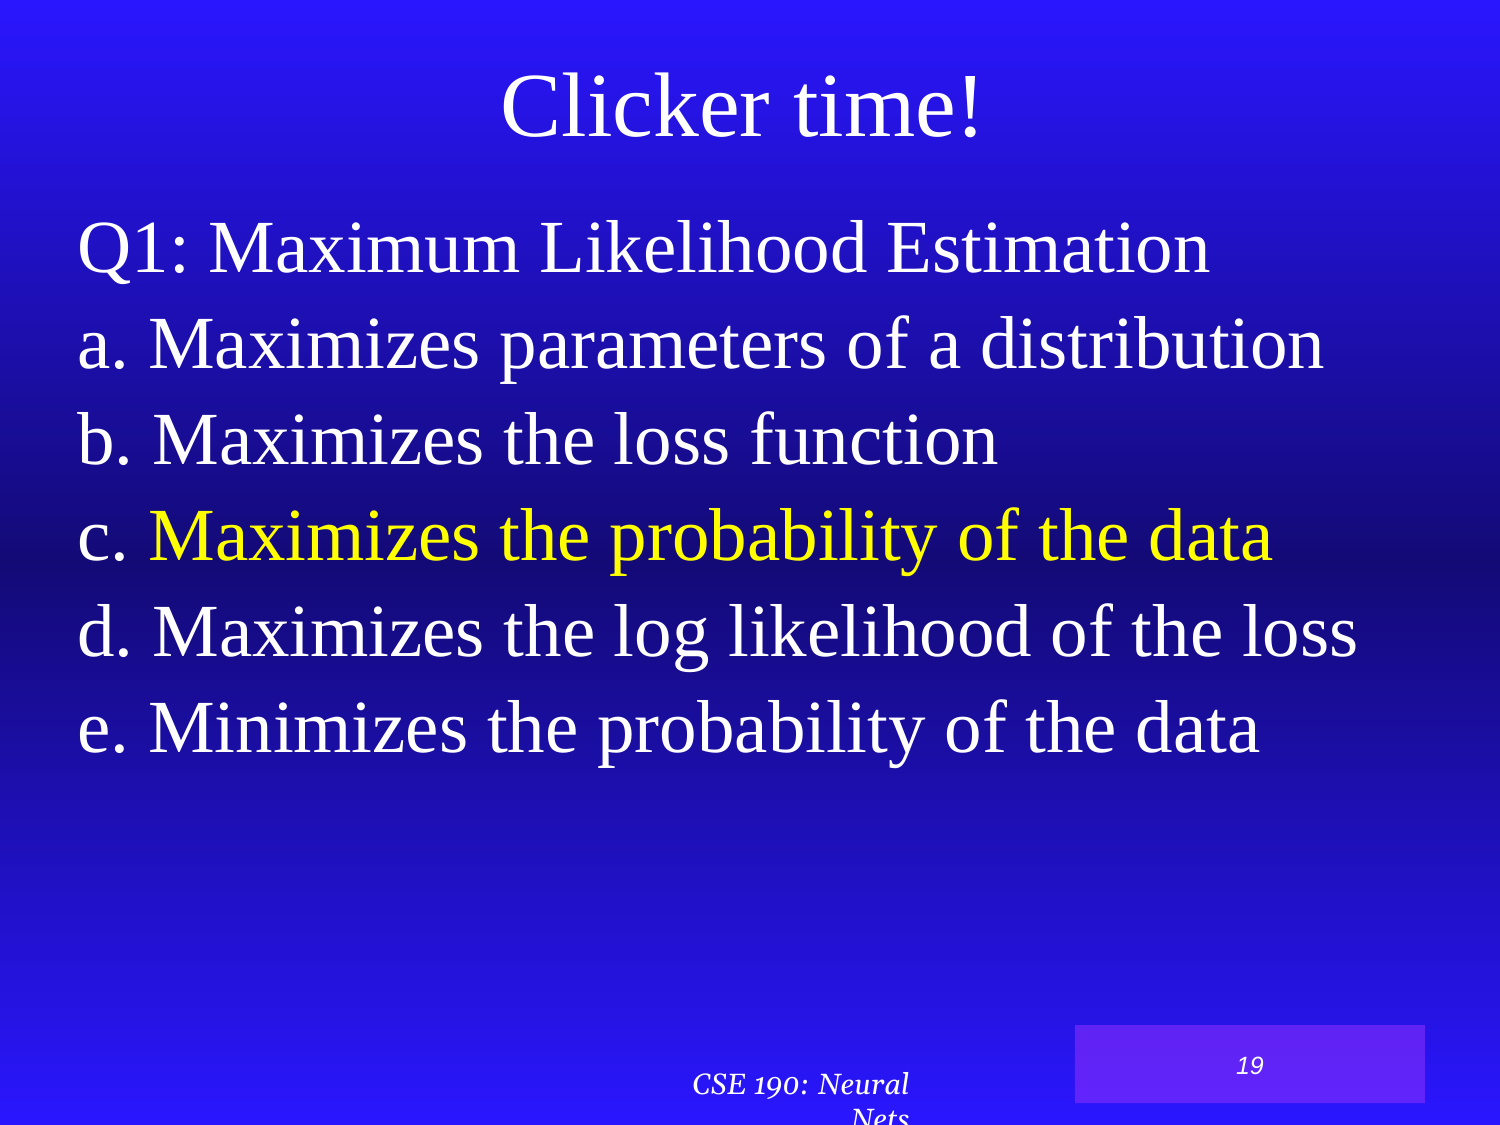

# Clicker time!
Q1: Maximum Likelihood Estimation
a. Maximizes parameters of a distribution
b. Maximizes the loss function
c. Maximizes the probability of the data
d. Maximizes the log likelihood of the loss
e. Minimizes the probability of the data
19
CSE 190: Neural Nets
1/19/18